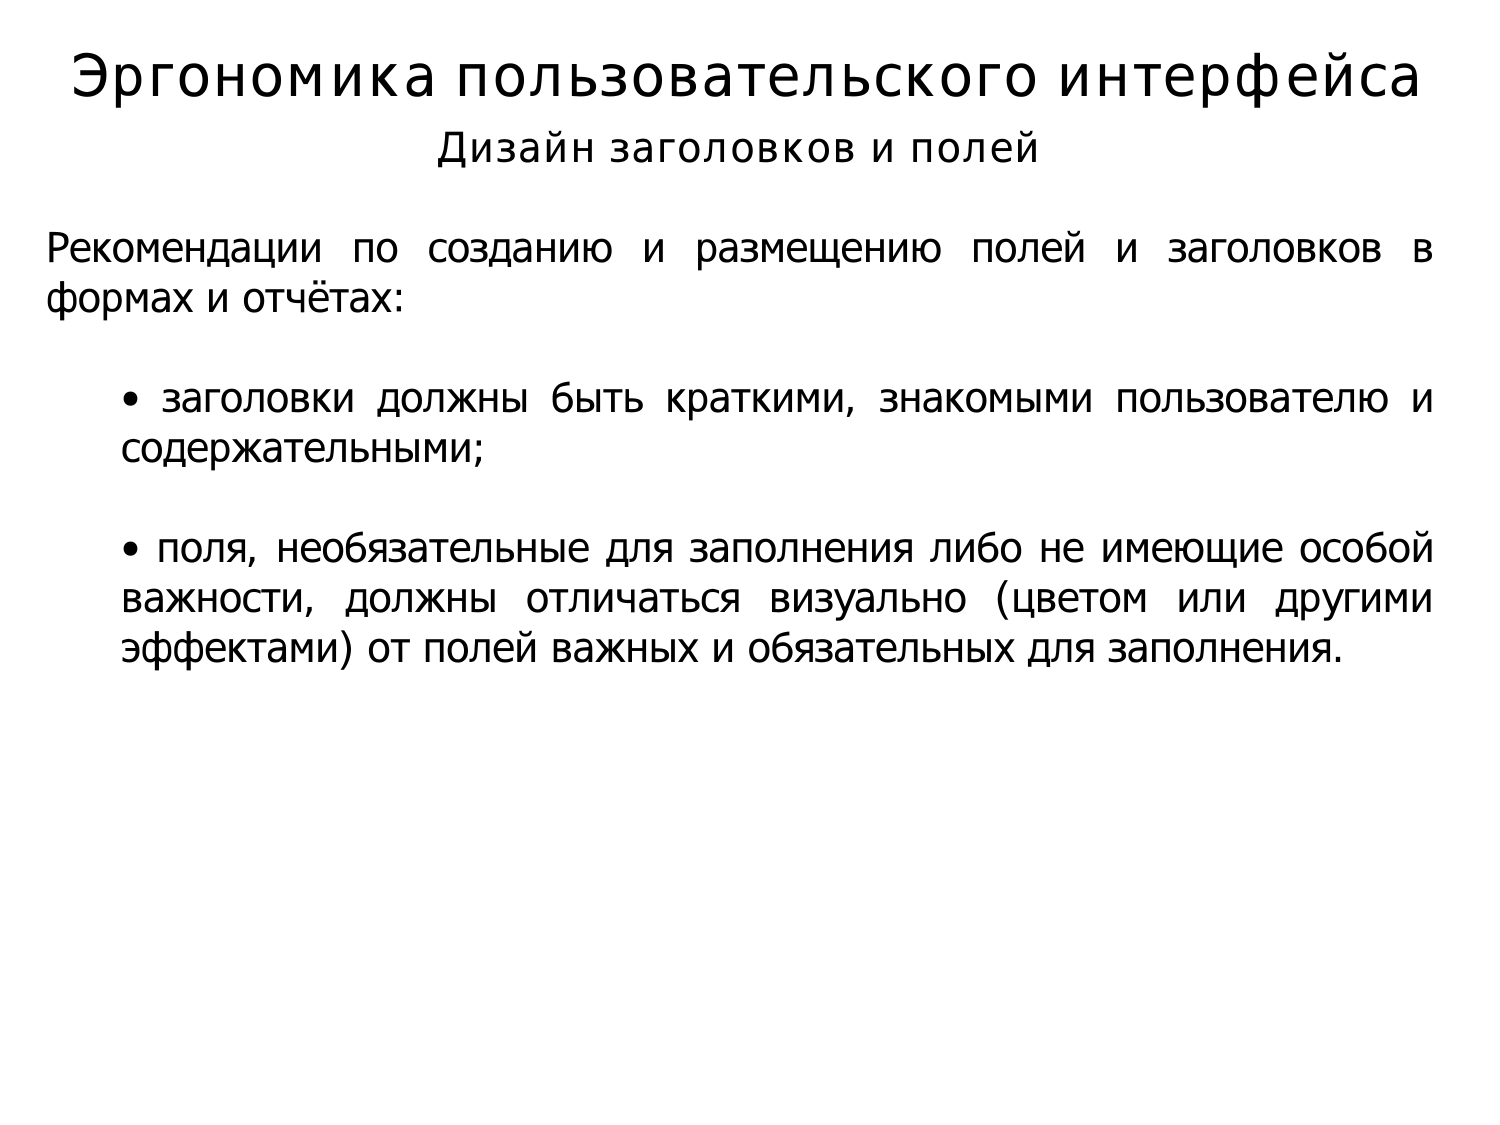

Эргономика пользовательского интерфейса
Дизайн заголовков и полей

Рекомендации по созданию и размеще­нию полей и заголовков в формах и отчётах:

• заголовки должны быть краткими, знакомыми пользова­телю и содержательными;

• поля, необязательные для заполнения либо не имеющие осо­бой важности, должны отличаться визуально (цветом или другими эффектами) от полей важных и обязательных для заполнения.